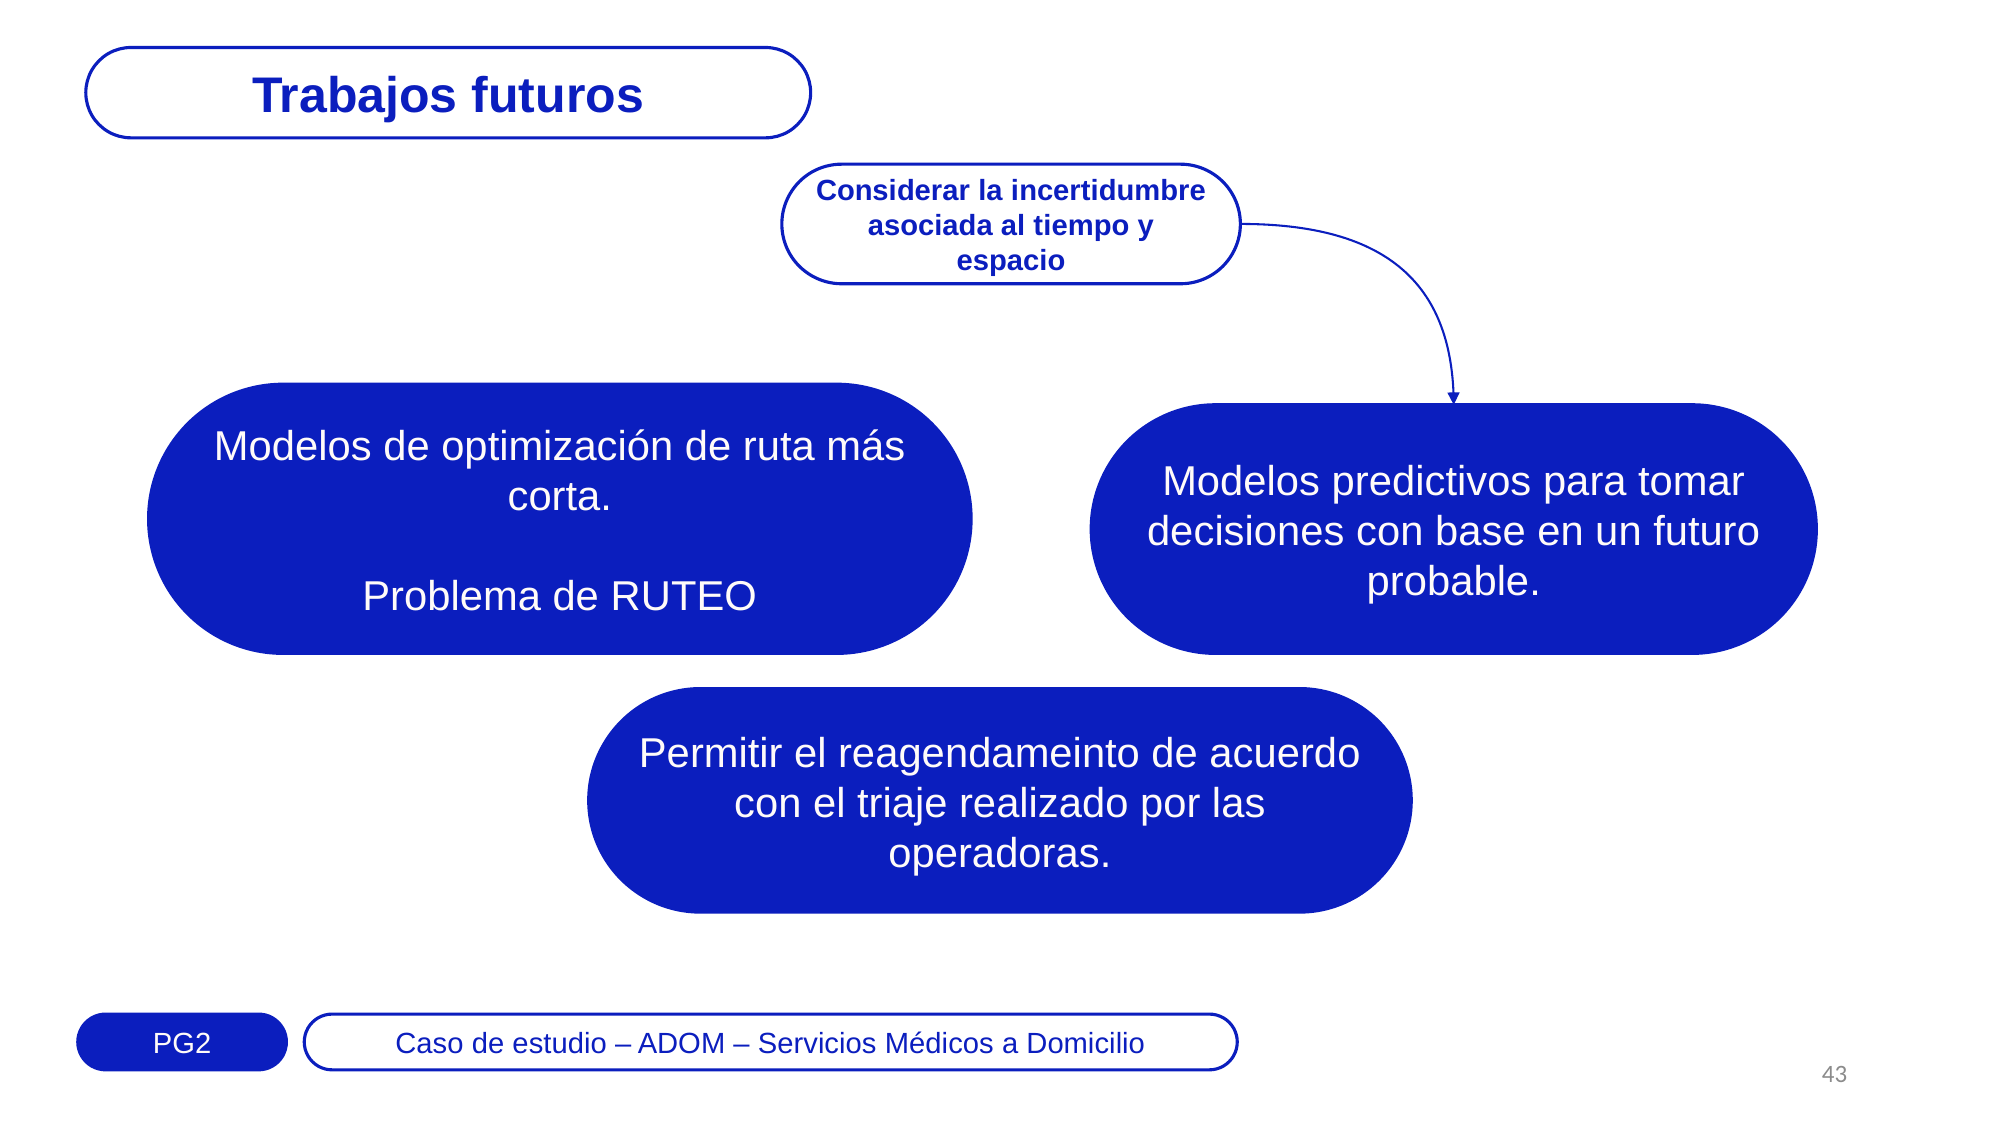

Trabajos futuros
Considerar la incertidumbre asociada al tiempo y espacio
Modelos de optimización de ruta más corta.

Problema de RUTEO
Modelos predictivos para tomar decisiones con base en un futuro probable.
Permitir el reagendameinto de acuerdo con el triaje realizado por las operadoras.
PG2
Caso de estudio – ADOM – Servicios Médicos a Domicilio
43